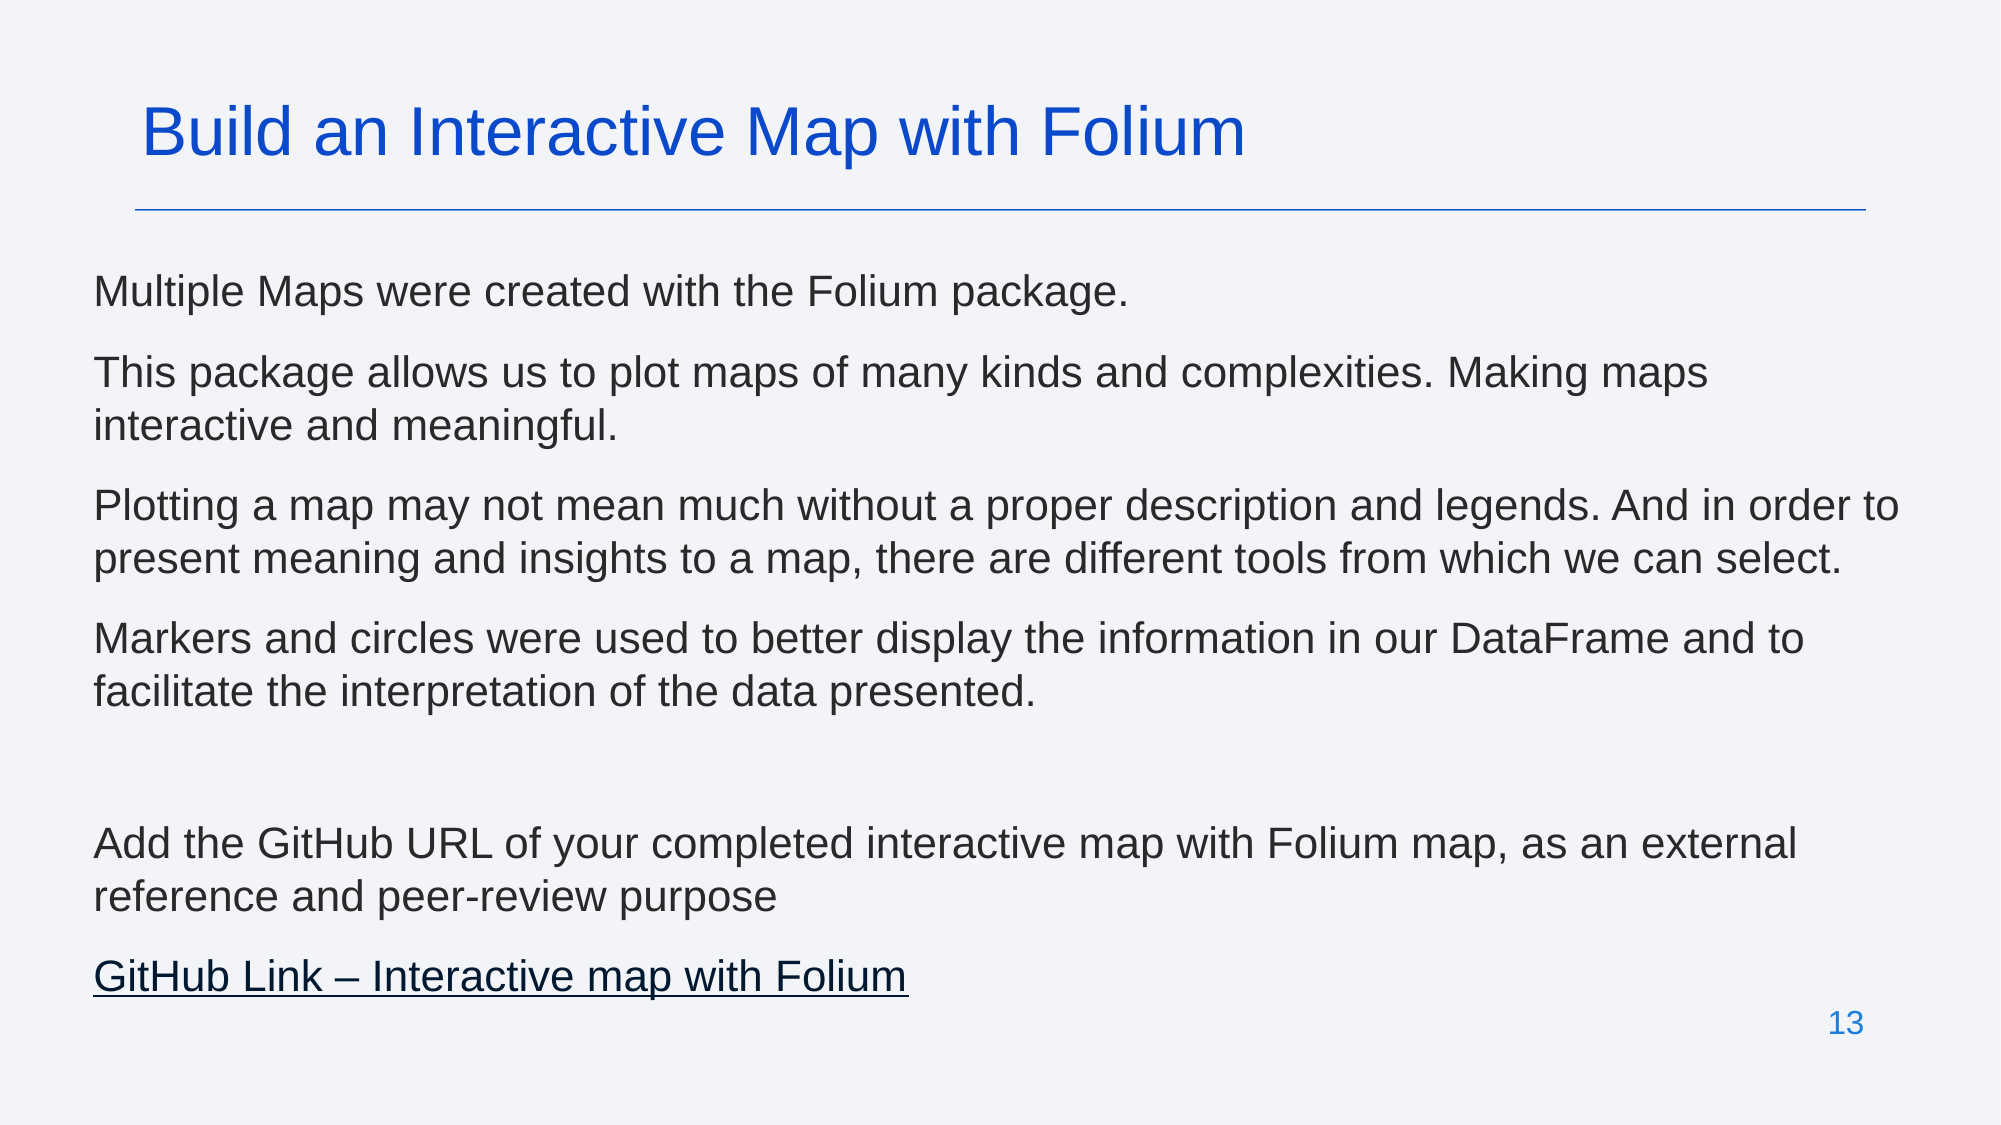

Build an Interactive Map with Folium
Multiple Maps were created with the Folium package.
This package allows us to plot maps of many kinds and complexities. Making maps interactive and meaningful.
Plotting a map may not mean much without a proper description and legends. And in order to present meaning and insights to a map, there are different tools from which we can select.
Markers and circles were used to better display the information in our DataFrame and to facilitate the interpretation of the data presented.

Add the GitHub URL of your completed interactive map with Folium map, as an external reference and peer-review purpose
GitHub Link – Interactive map with Folium

13